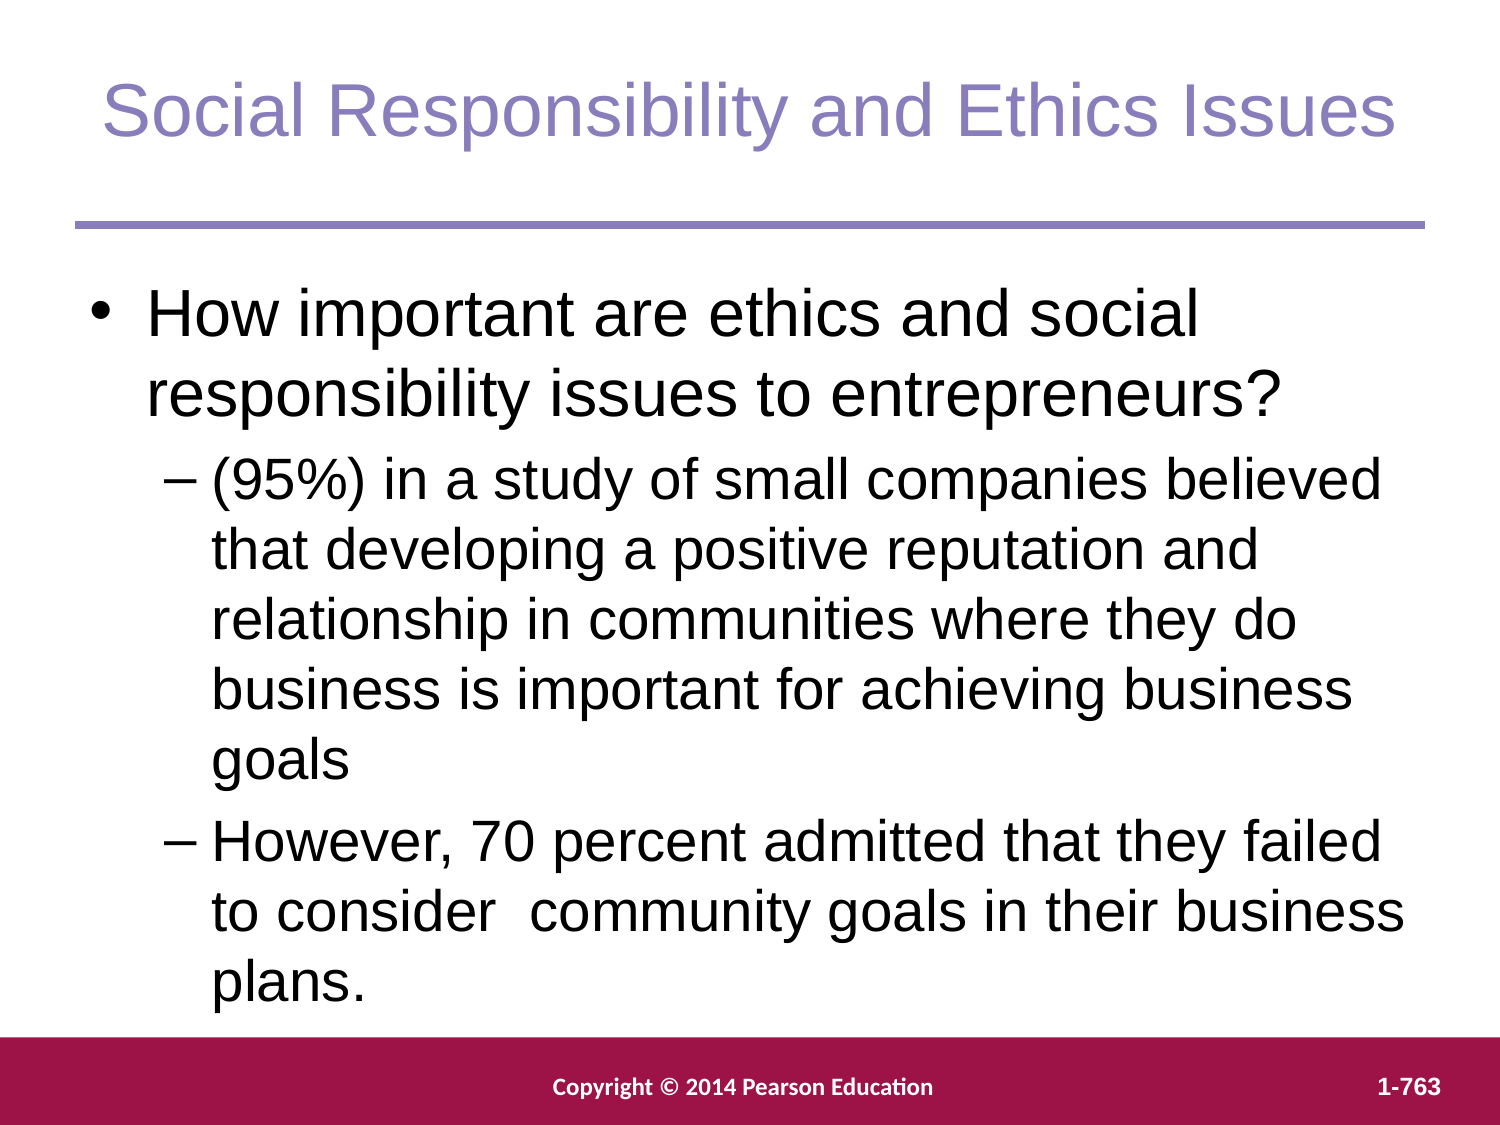

Social Responsibility and Ethics Issues
How important are ethics and social responsibility issues to entrepreneurs?
(95%) in a study of small companies believed that developing a positive reputation and relationship in communities where they do business is important for achieving business goals
However, 70 percent admitted that they failed to consider  community goals in their business plans.